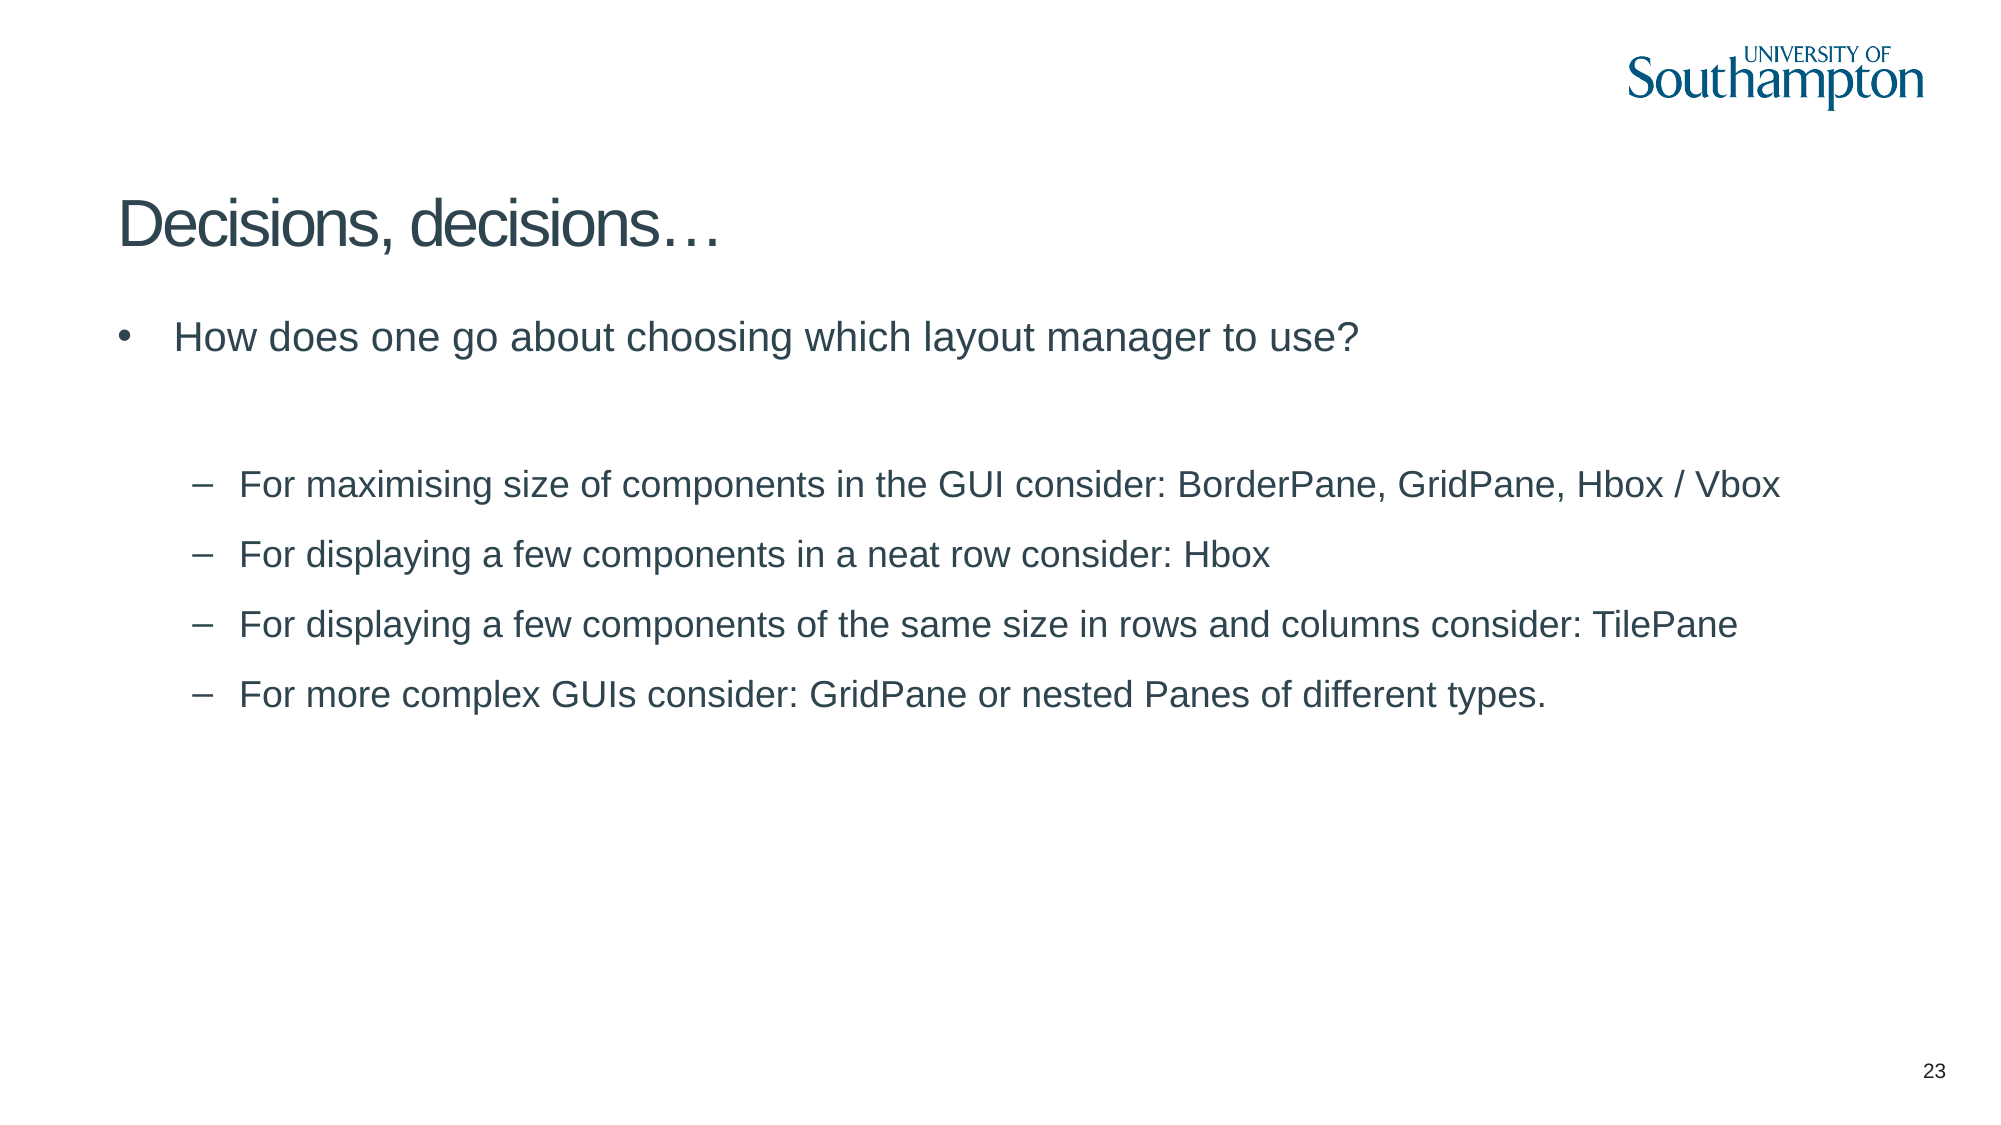

# Decisions, decisions…
How does one go about choosing which layout manager to use?

For maximising size of components in the GUI consider: BorderPane, GridPane, Hbox / Vbox
For displaying a few components in a neat row consider: Hbox
For displaying a few components of the same size in rows and columns consider: TilePane
For more complex GUIs consider: GridPane or nested Panes of different types.